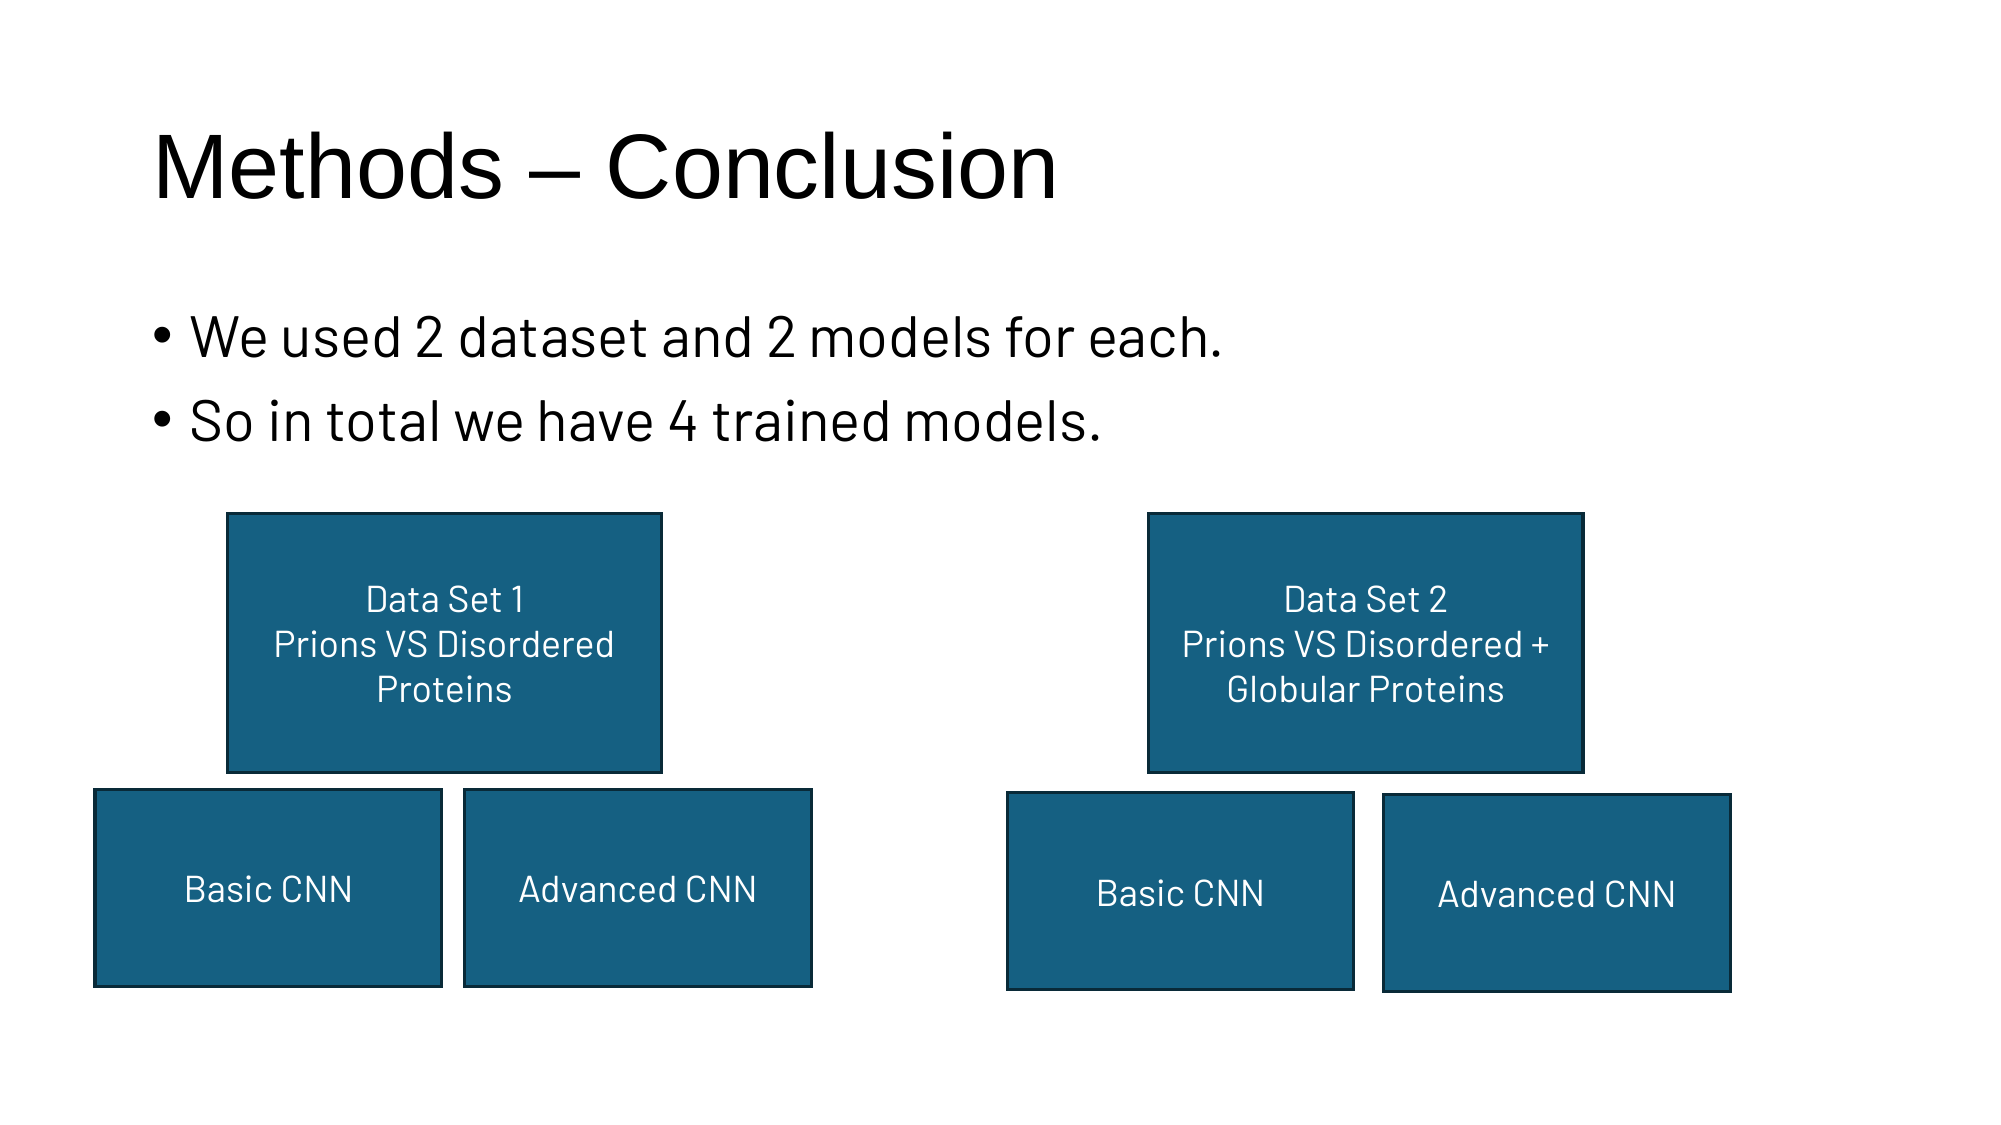

# Methods – Conclusion
We used 2 dataset and 2 models for each.
So in total we have 4 trained models.
Data Set 2
Prions VS Disordered + Globular Proteins
Data Set 1
Prions VS Disordered Proteins
Basic CNN
Advanced CNN
Basic CNN
Advanced CNN